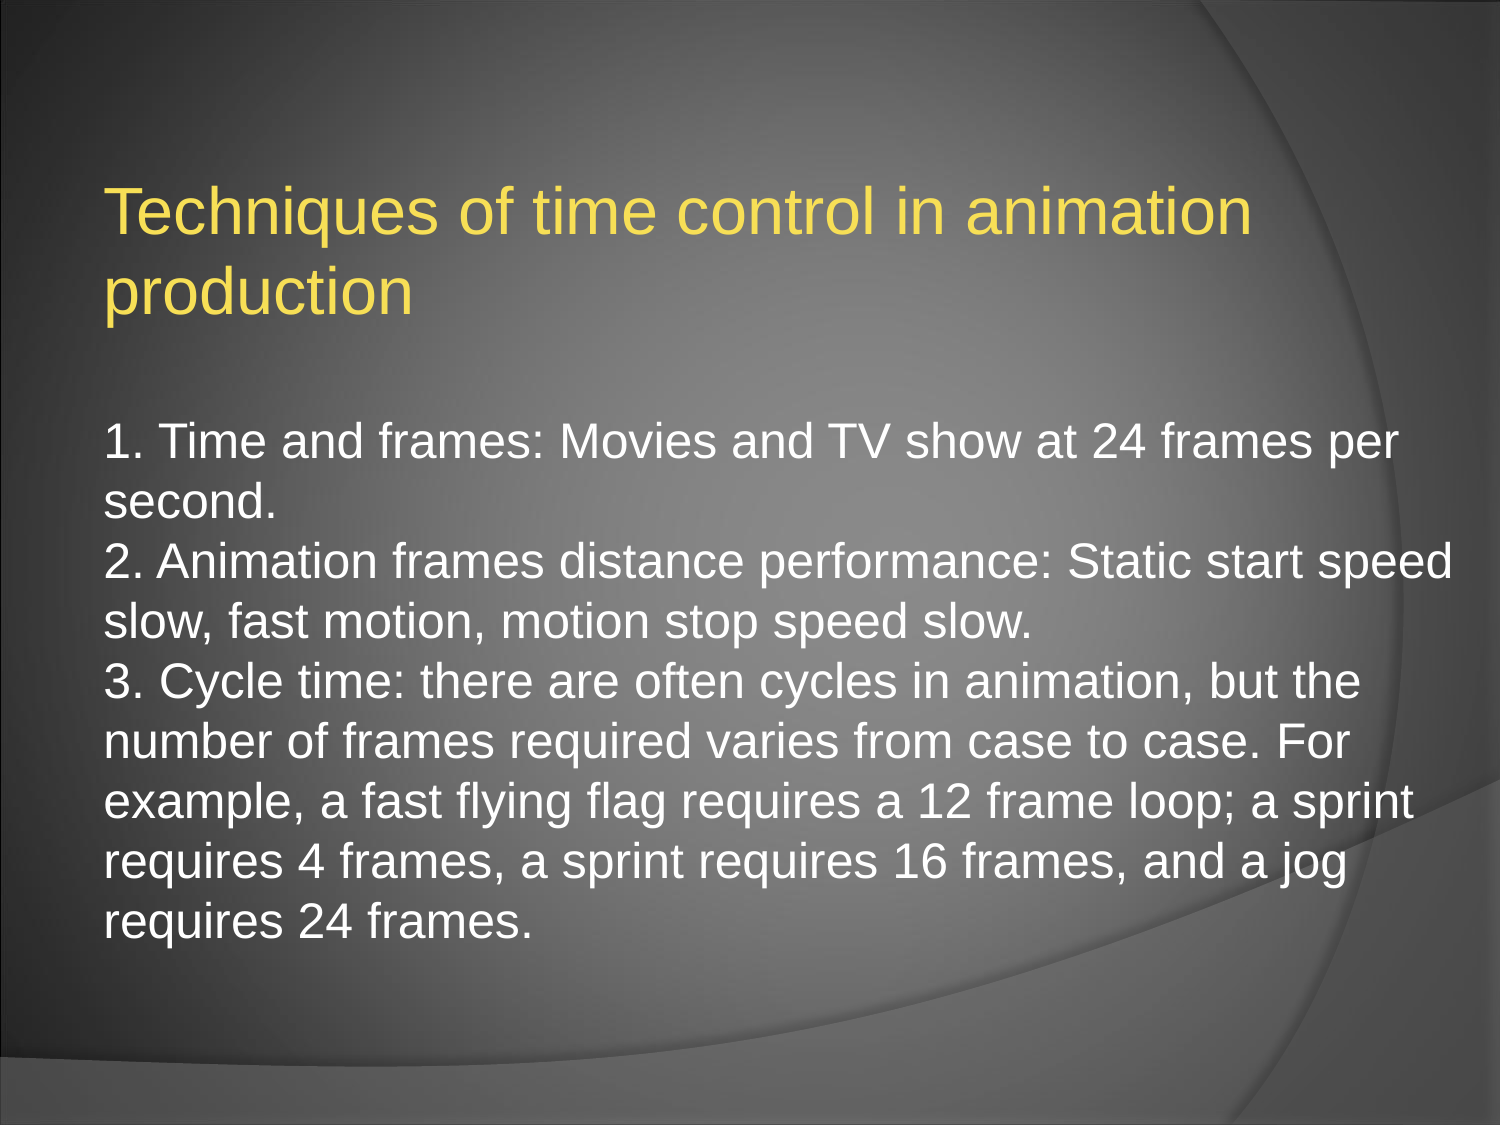

Techniques of time control in animation production

1. Time and frames: Movies and TV show at 24 frames per second.
2. Animation frames distance performance: Static start speed slow, fast motion, motion stop speed slow.
3. Cycle time: there are often cycles in animation, but the number of frames required varies from case to case. For example, a fast flying flag requires a 12 frame loop; a sprint requires 4 frames, a sprint requires 16 frames, and a jog requires 24 frames.